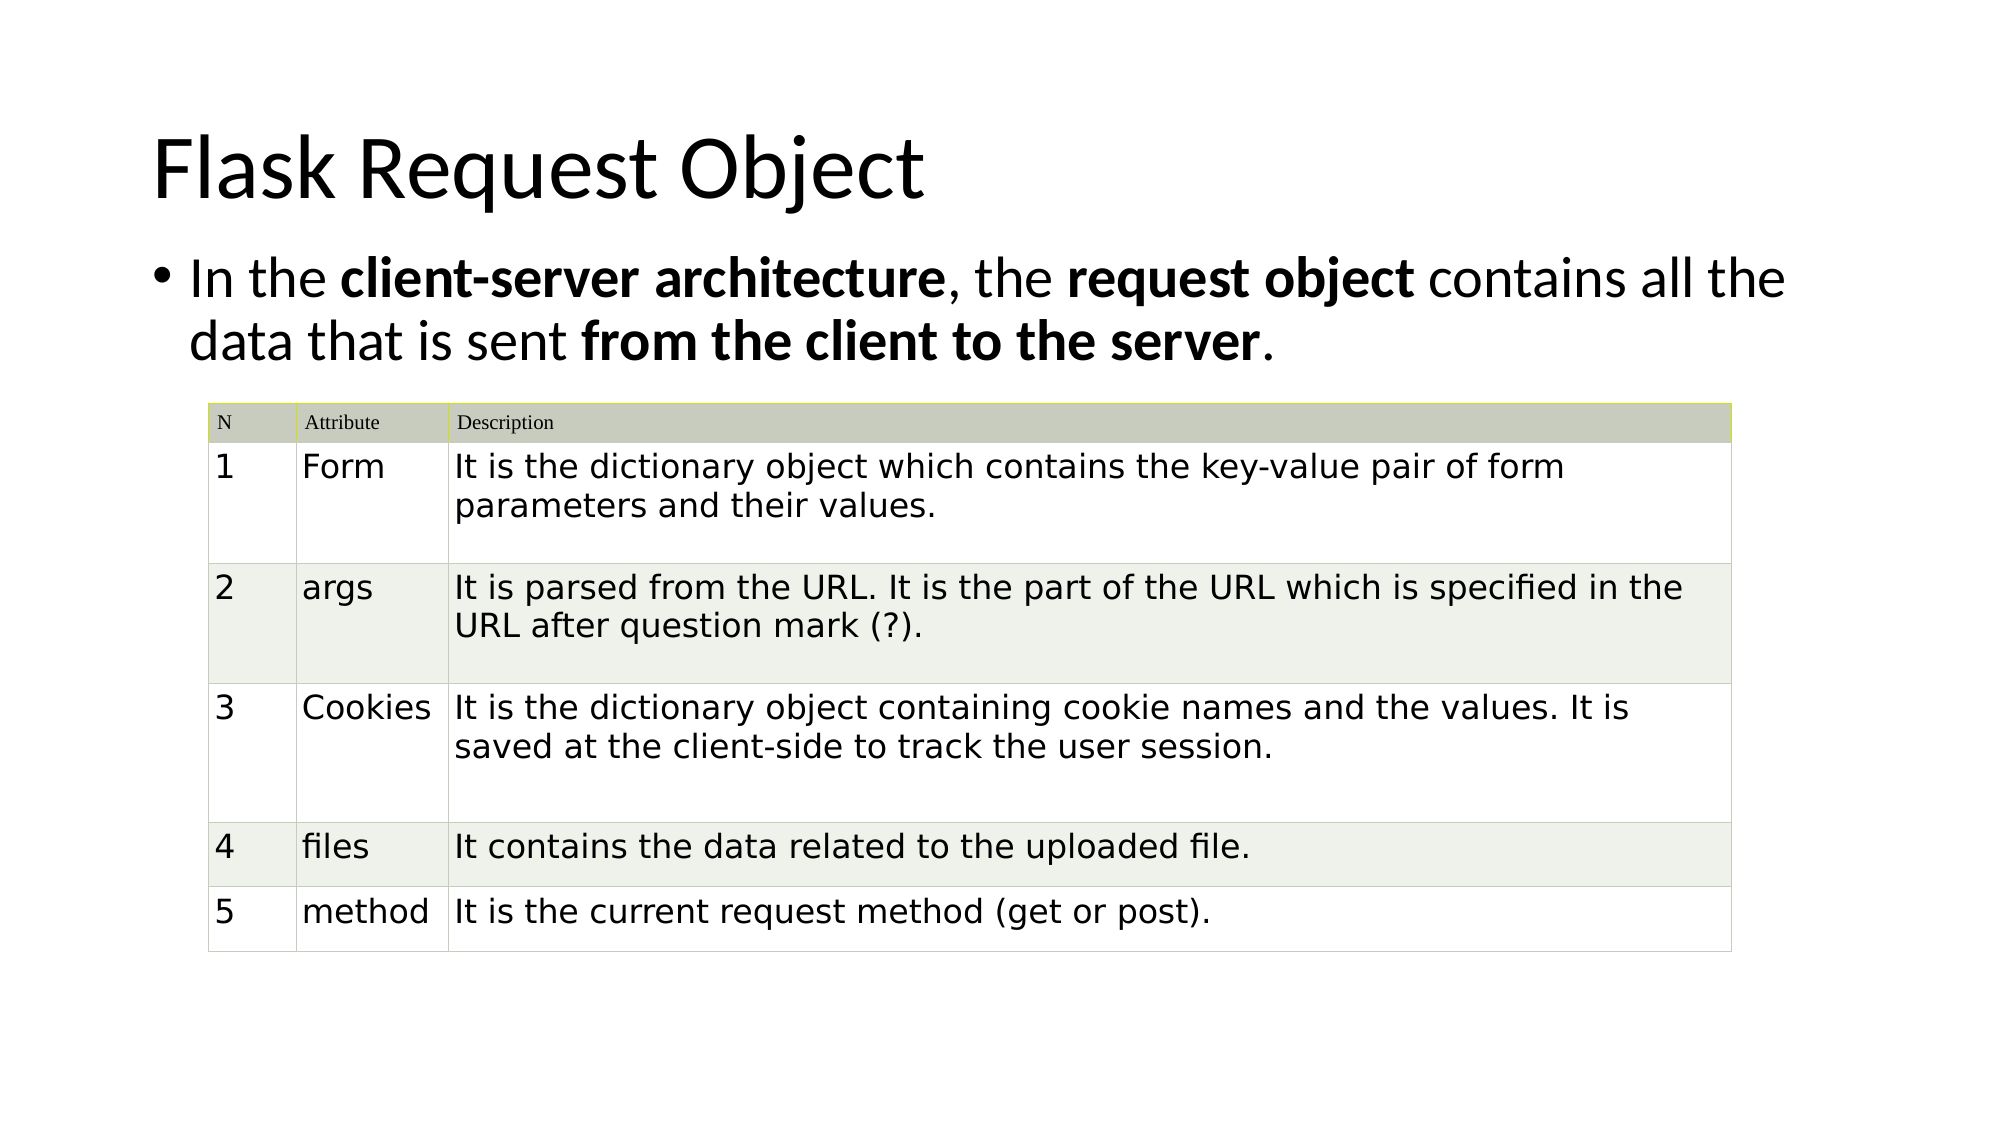

# Flask Request Object
In the client-server architecture, the request object contains all the data that is sent from the client to the server.

| N | Attribute | Description |
| --- | --- | --- |
| 1 | Form | It is the dictionary object which contains the key-value pair of form parameters and their values. |
| 2 | args | It is parsed from the URL. It is the part of the URL which is specified in the URL after question mark (?). |
| 3 | Cookies | It is the dictionary object containing cookie names and the values. It is saved at the client-side to track the user session. |
| 4 | files | It contains the data related to the uploaded file. |
| 5 | method | It is the current request method (get or post). |